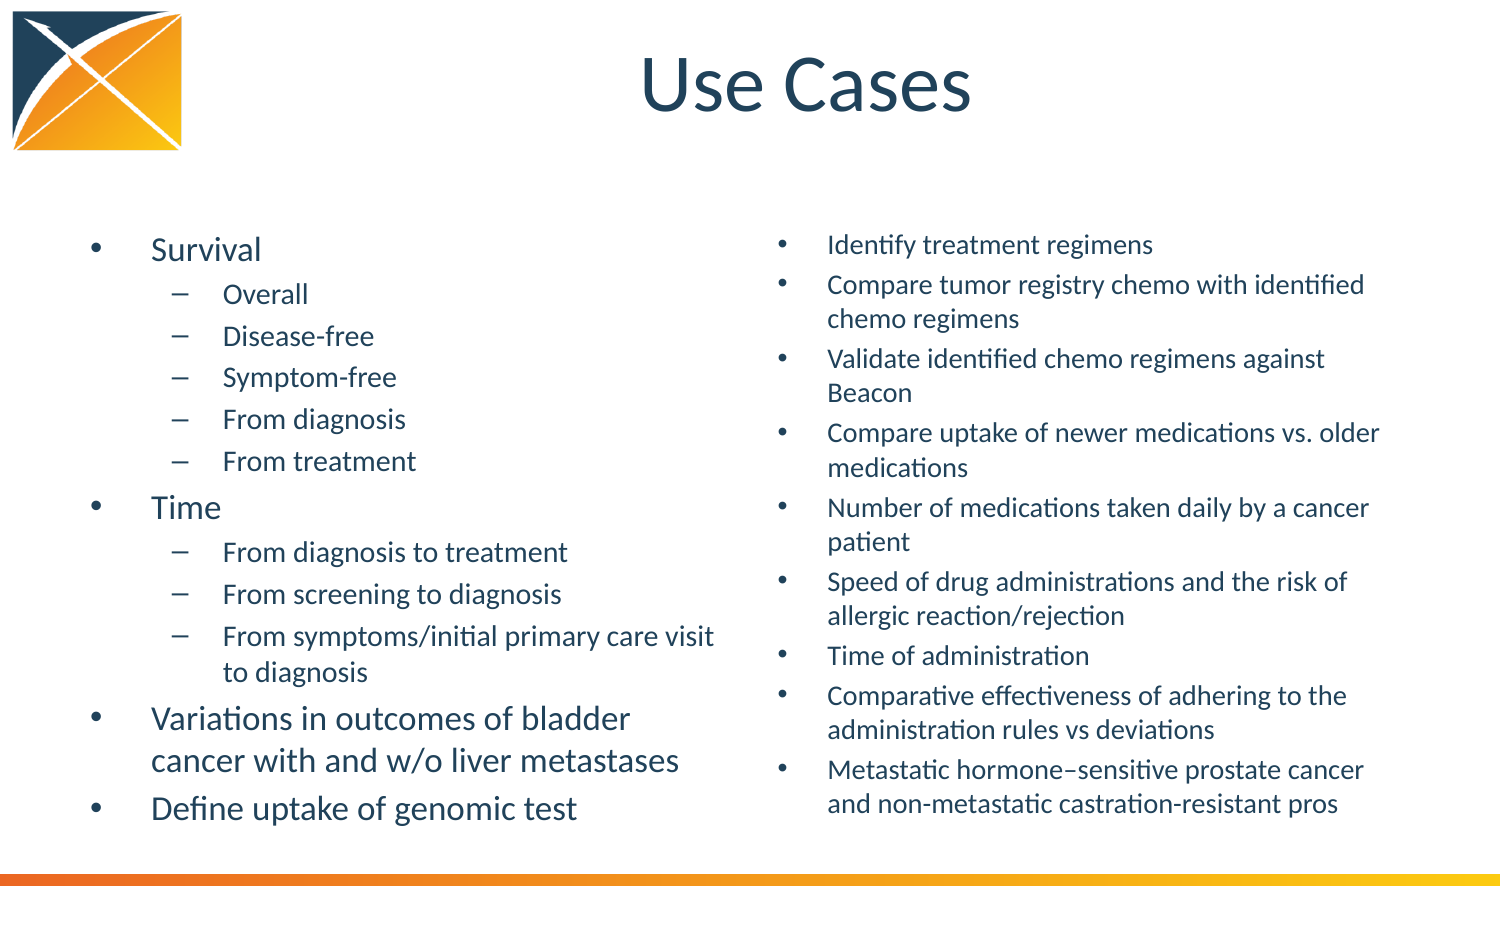

# Use Cases
Survival
Overall
Disease-free
Symptom-free
From diagnosis
From treatment
Time
From diagnosis to treatment
From screening to diagnosis
From symptoms/initial primary care visit to diagnosis
Variations in outcomes of bladder cancer with and w/o liver metastases
Define uptake of genomic test

Identify treatment regimens
Compare tumor registry chemo with identified chemo regimens
Validate identified chemo regimens against Beacon
Compare uptake of newer medications vs. older medications
Number of medications taken daily by a cancer patient
Speed of drug administrations and the risk of allergic reaction/rejection
Time of administration
Comparative effectiveness of adhering to the administration rules vs deviations
Metastatic hormone–sensitive prostate cancer and non-metastatic castration-resistant pros